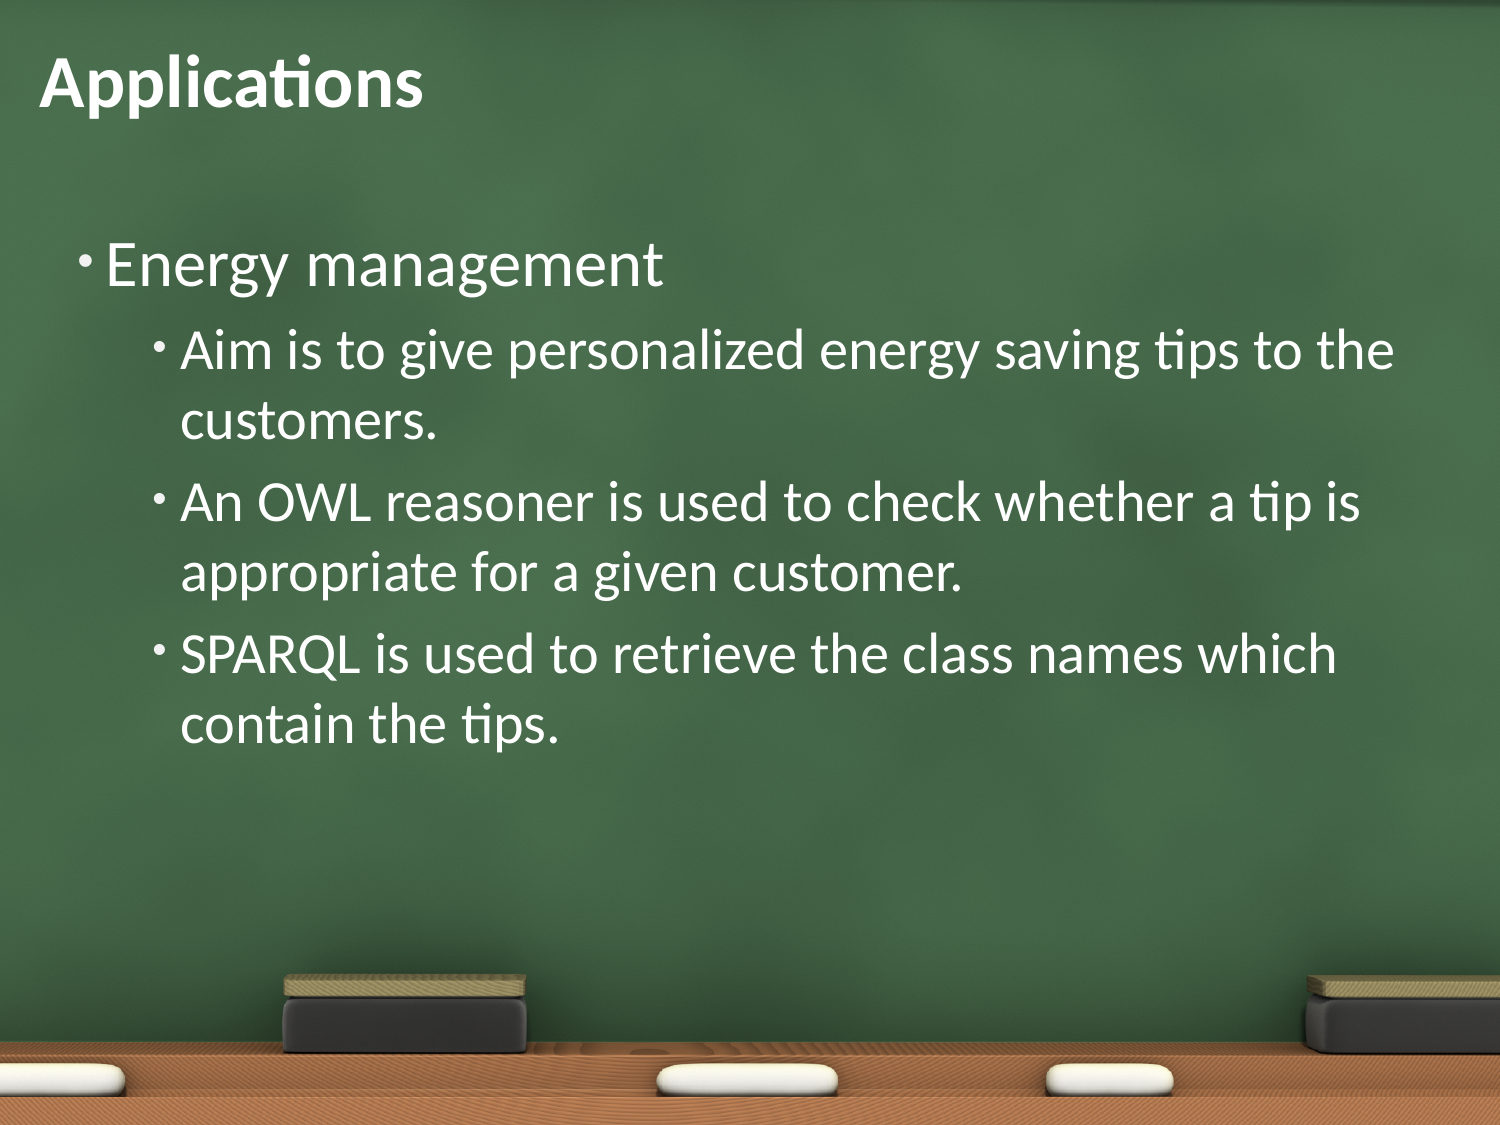

# Applications
Energy management
Aim is to give personalized energy saving tips to the customers.
An OWL reasoner is used to check whether a tip is appropriate for a given customer.
SPARQL is used to retrieve the class names which contain the tips.